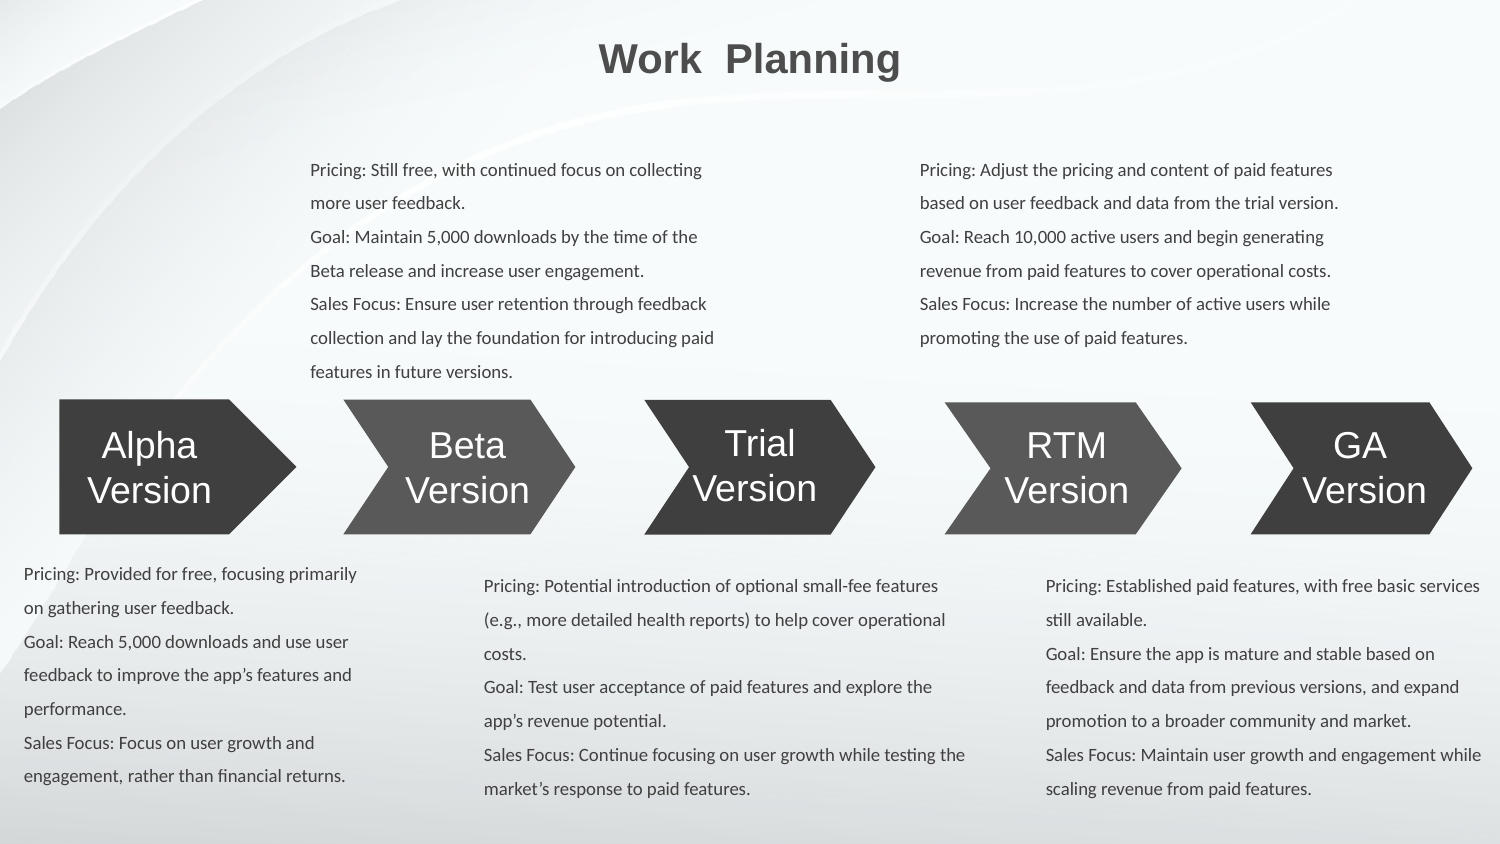

Work  Planning
Pricing: Still free, with continued focus on collecting more user feedback.
Goal: Maintain 5,000 downloads by the time of the Beta release and increase user engagement.
Sales Focus: Ensure user retention through feedback collection and lay the foundation for introducing paid features in future versions.
Pricing: Adjust the pricing and content of paid features based on user feedback and data from the trial version.
Goal: Reach 10,000 active users and begin generating revenue from paid features to cover operational costs.
Sales Focus: Increase the number of active users while promoting the use of paid features.

Trial Version
Alpha
Version
Beta Version
RTM  Version
GA  Version
Pricing: Provided for free, focusing primarily on gathering user feedback.
Goal: Reach 5,000 downloads and use user feedback to improve the app’s features and performance.
Sales Focus: Focus on user growth and engagement, rather than financial returns.
Pricing: Potential introduction of optional small-fee features (e.g., more detailed health reports) to help cover operational costs.
Goal: Test user acceptance of paid features and explore the app’s revenue potential.
Sales Focus: Continue focusing on user growth while testing the market’s response to paid features.
Pricing: Established paid features, with free basic services still available.
Goal: Ensure the app is mature and stable based on feedback and data from previous versions, and expand promotion to a broader community and market.
Sales Focus: Maintain user growth and engagement while scaling revenue from paid features.